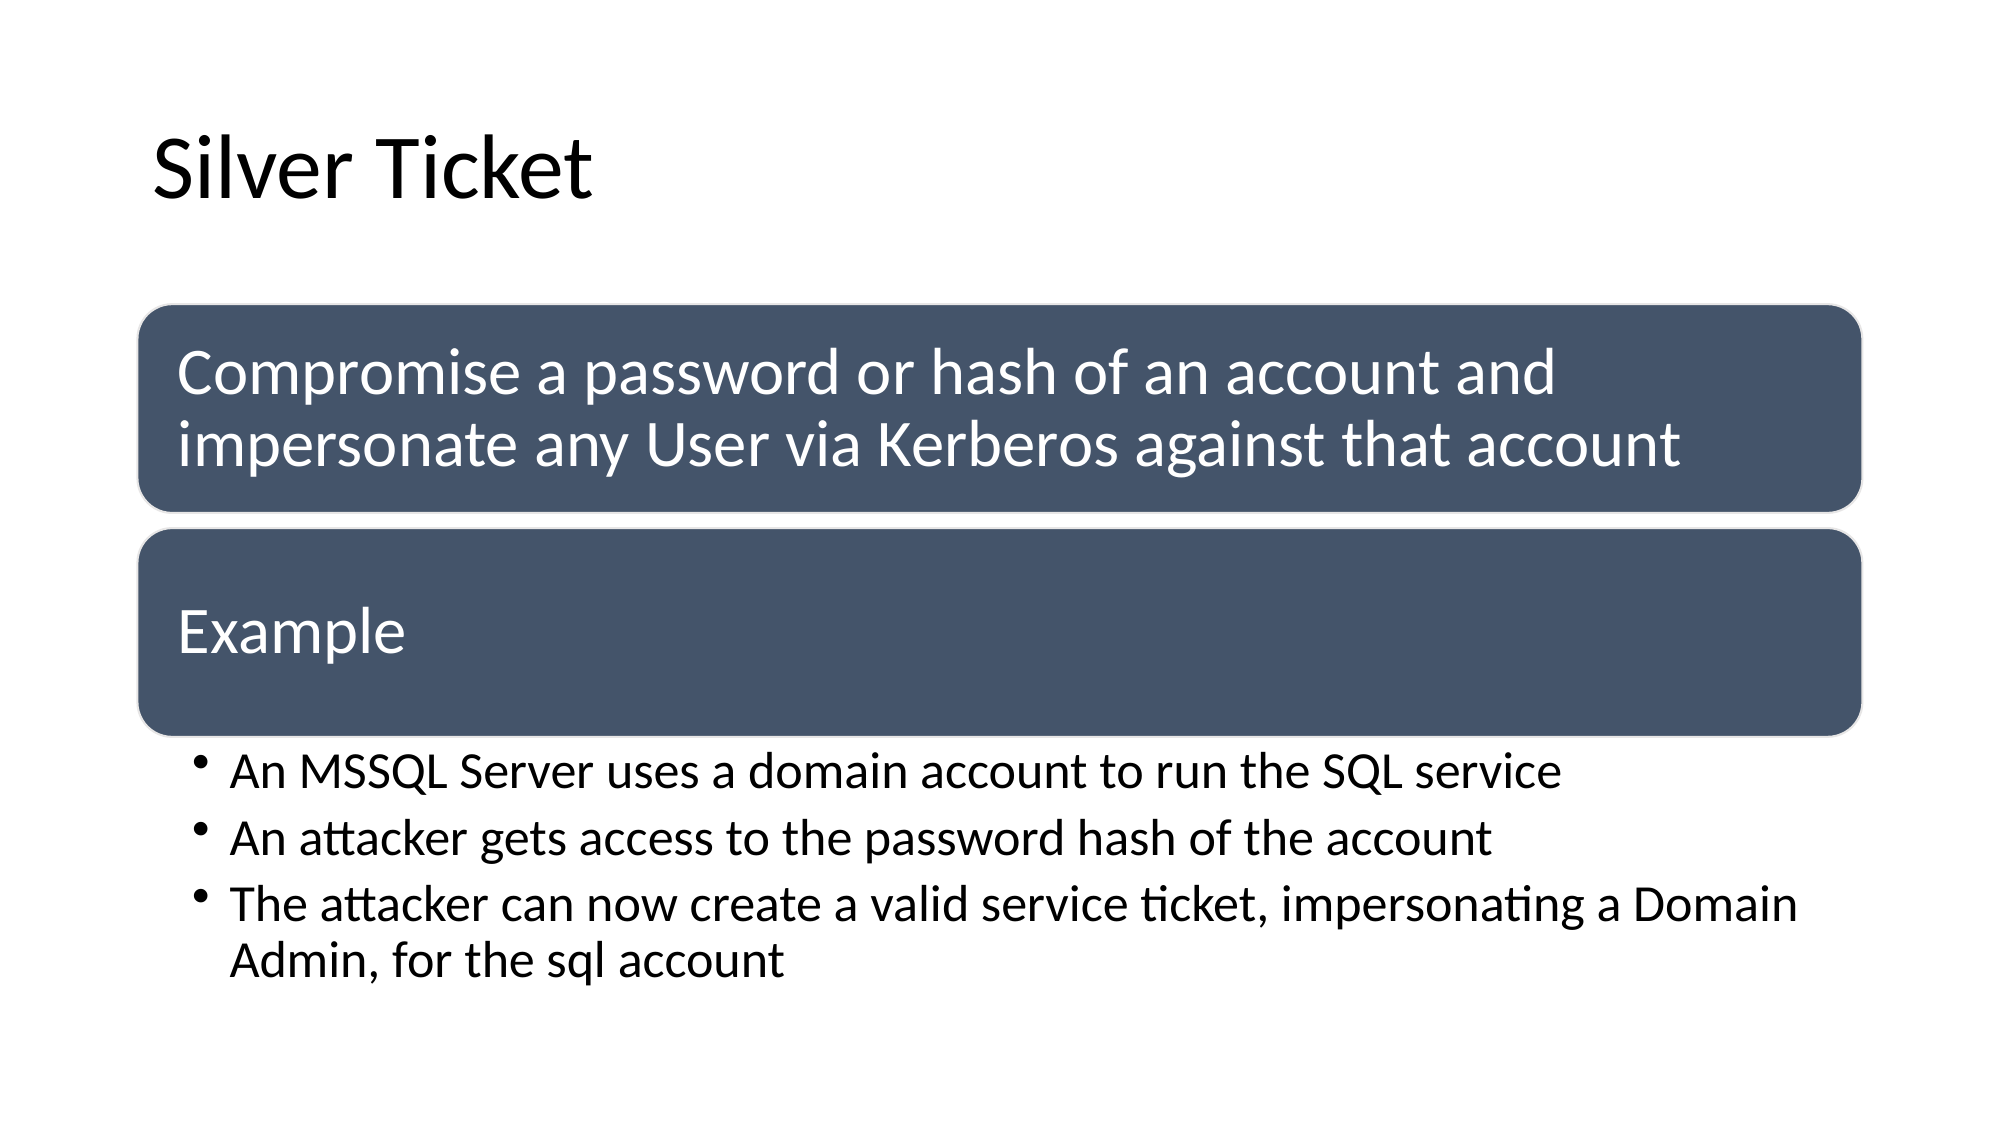

# Silver Ticket
Compromise a password or hash of an account and impersonate any User via Kerberos against that account
Example
An MSSQL Server uses a domain account to run the SQL service
An attacker gets access to the password hash of the account
The attacker can now create a valid service ticket, impersonating a Domain Admin, for the sql account